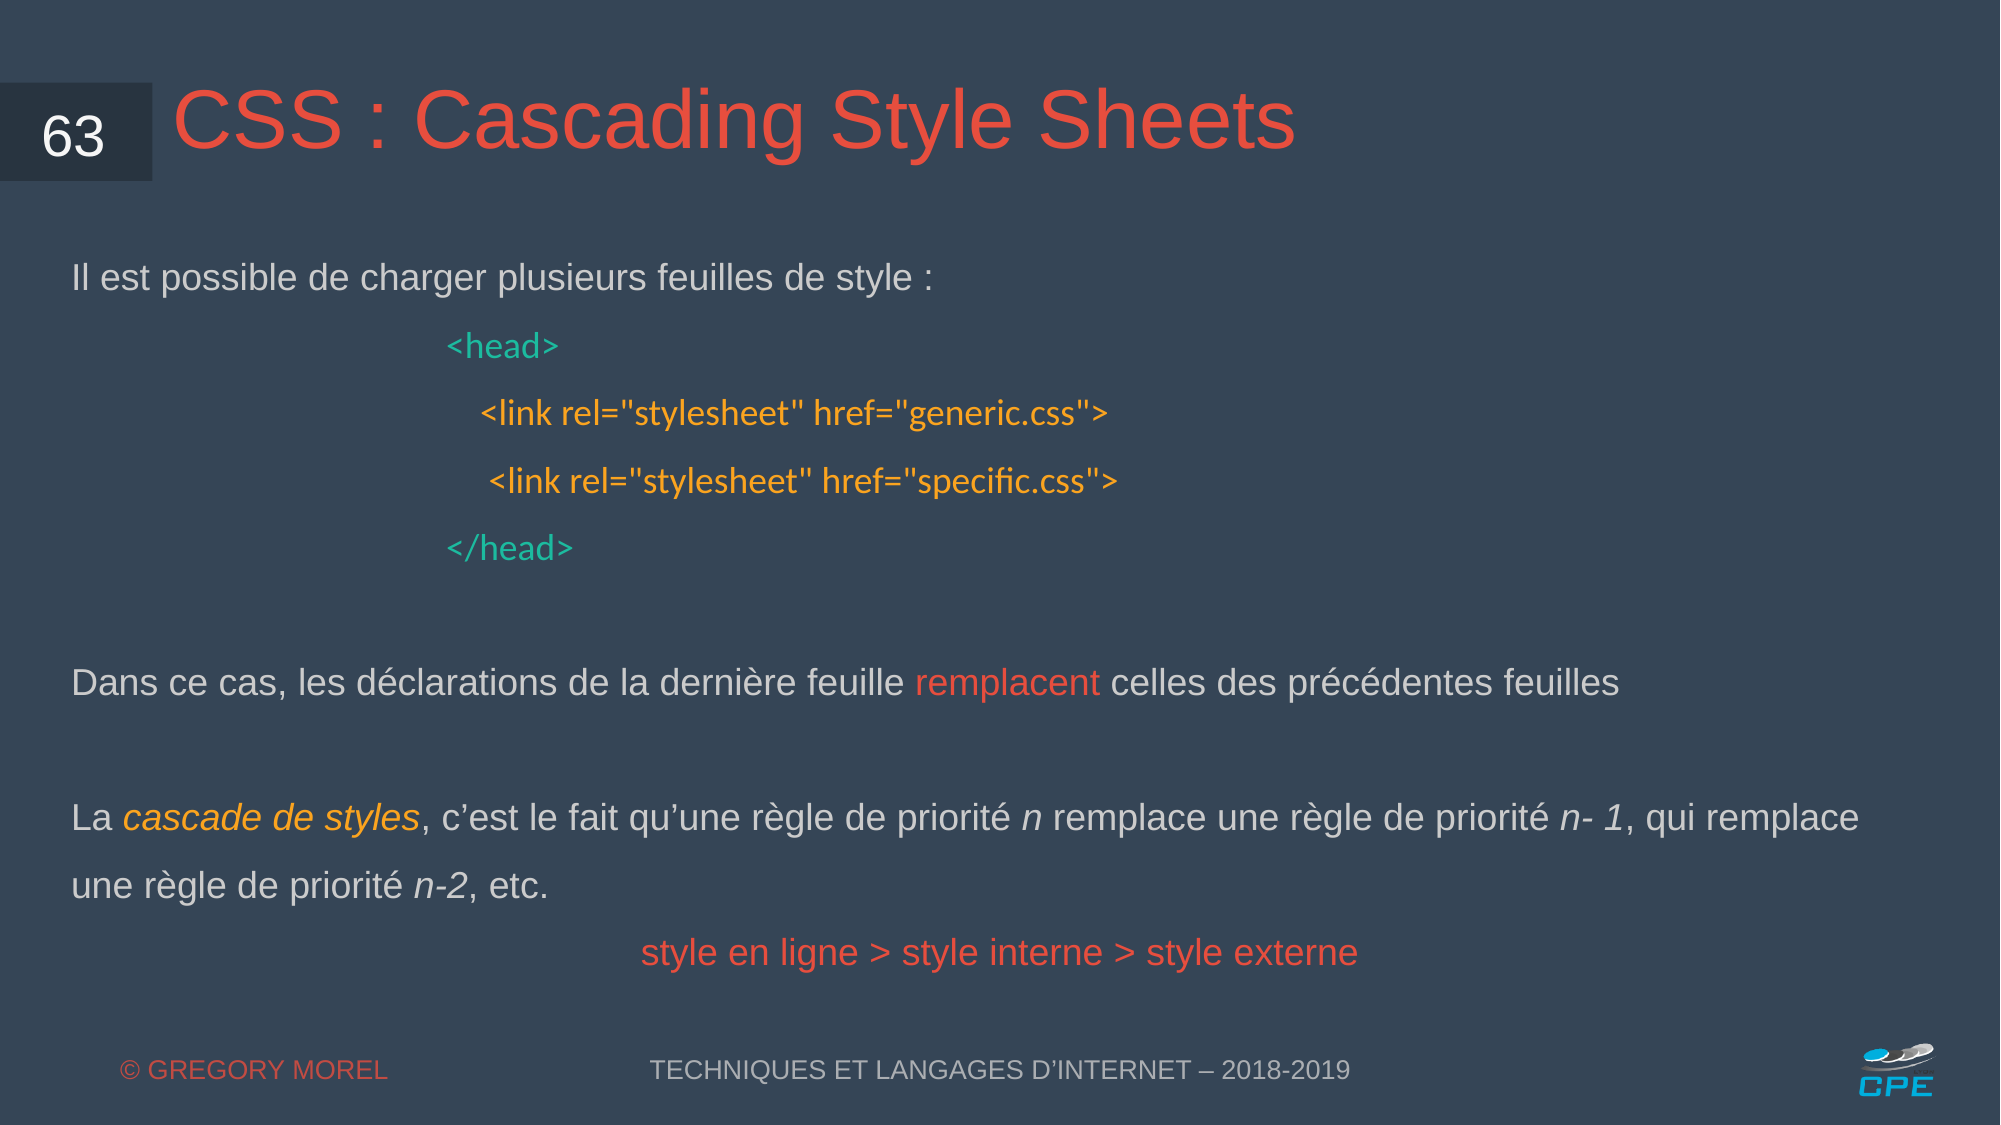

# CSS : Cascading Style Sheets
63
Il est possible de charger plusieurs feuilles de style :
<head>
    <link rel="stylesheet" href="generic.css">
     <link rel="stylesheet" href="specific.css">
</head>

Dans ce cas, les déclarations de la dernière feuille remplacent celles des précédentes feuilles

La cascade de styles, c’est le fait qu’une règle de priorité n remplace une règle de priorité n- 1, qui remplace une règle de priorité n-2, etc.
style en ligne > style interne > style externe